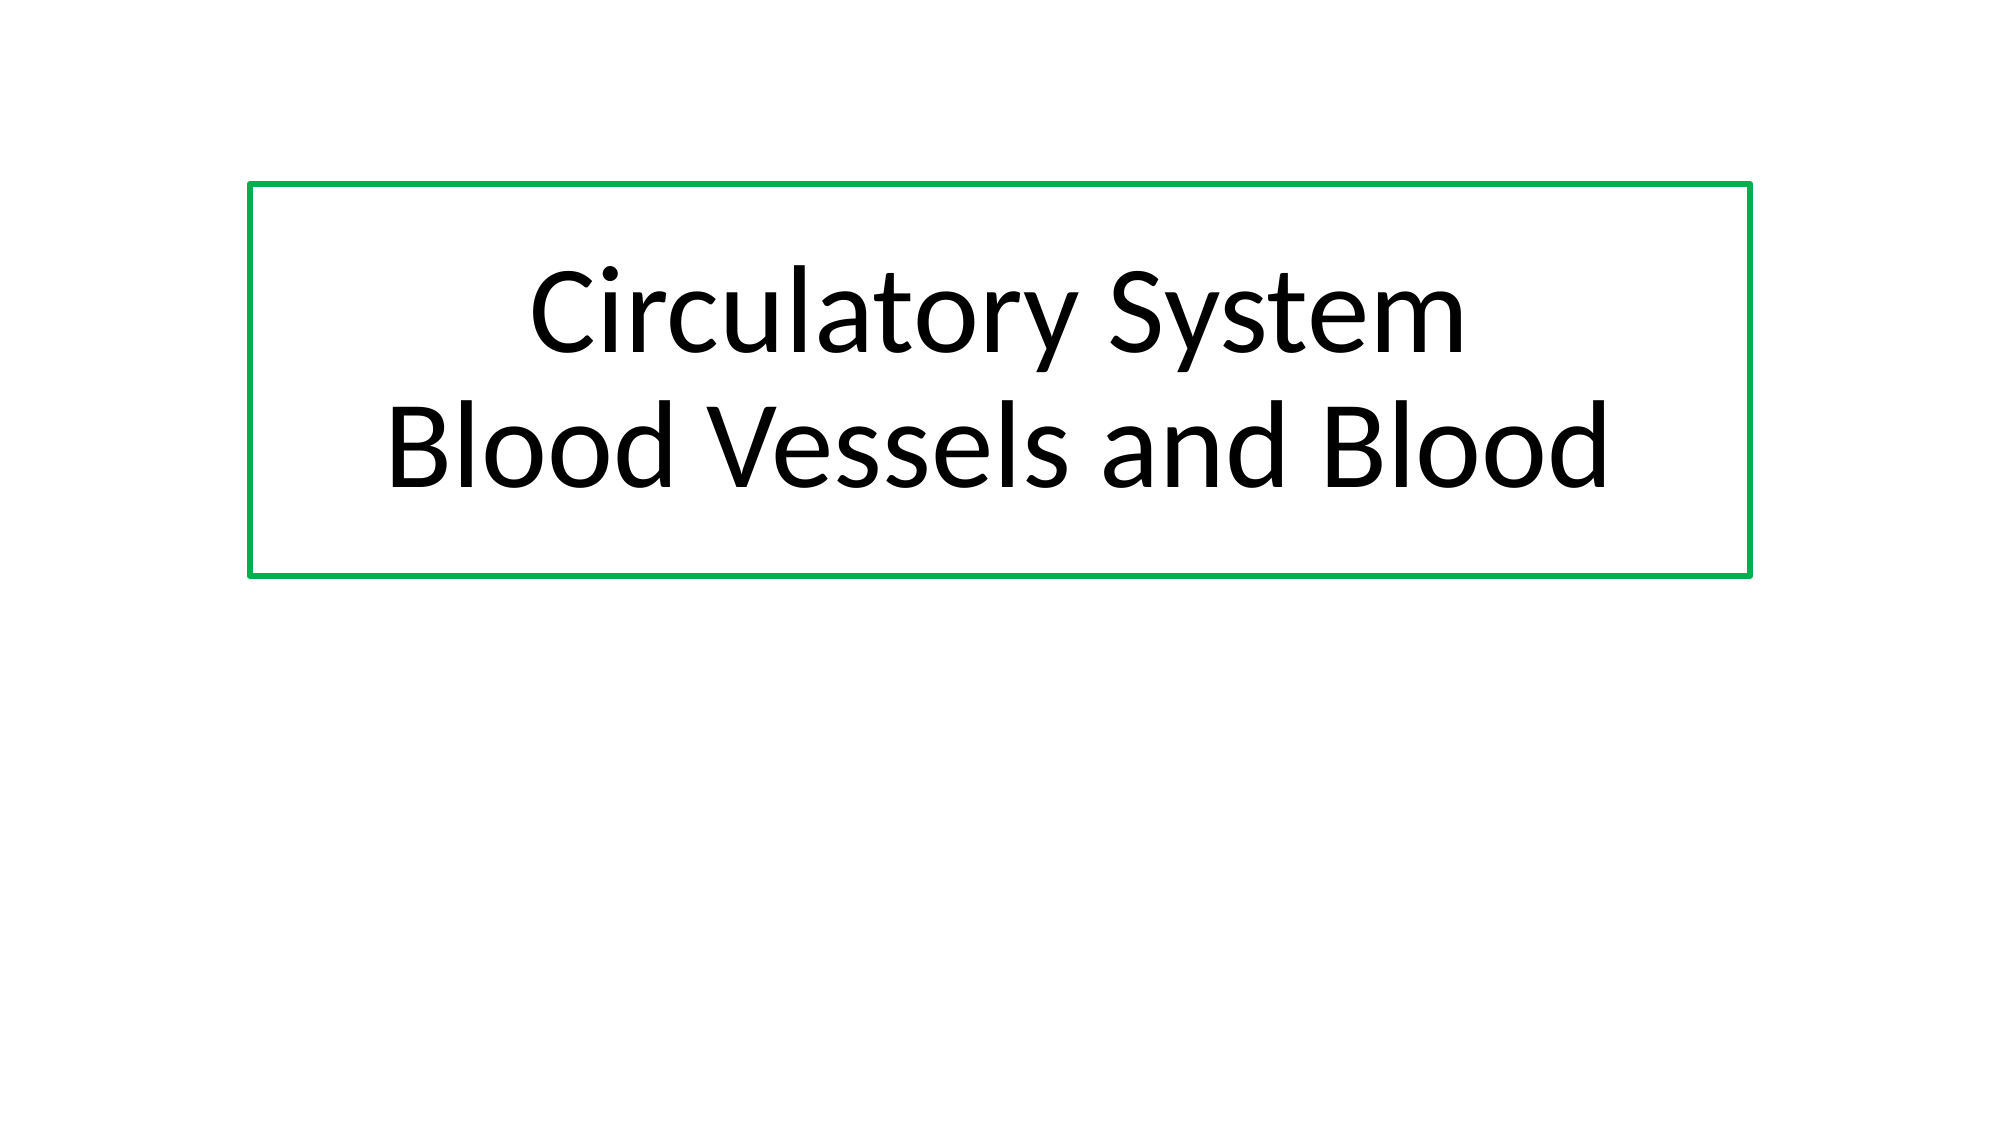

# Circulatory System Blood Vessels and Blood